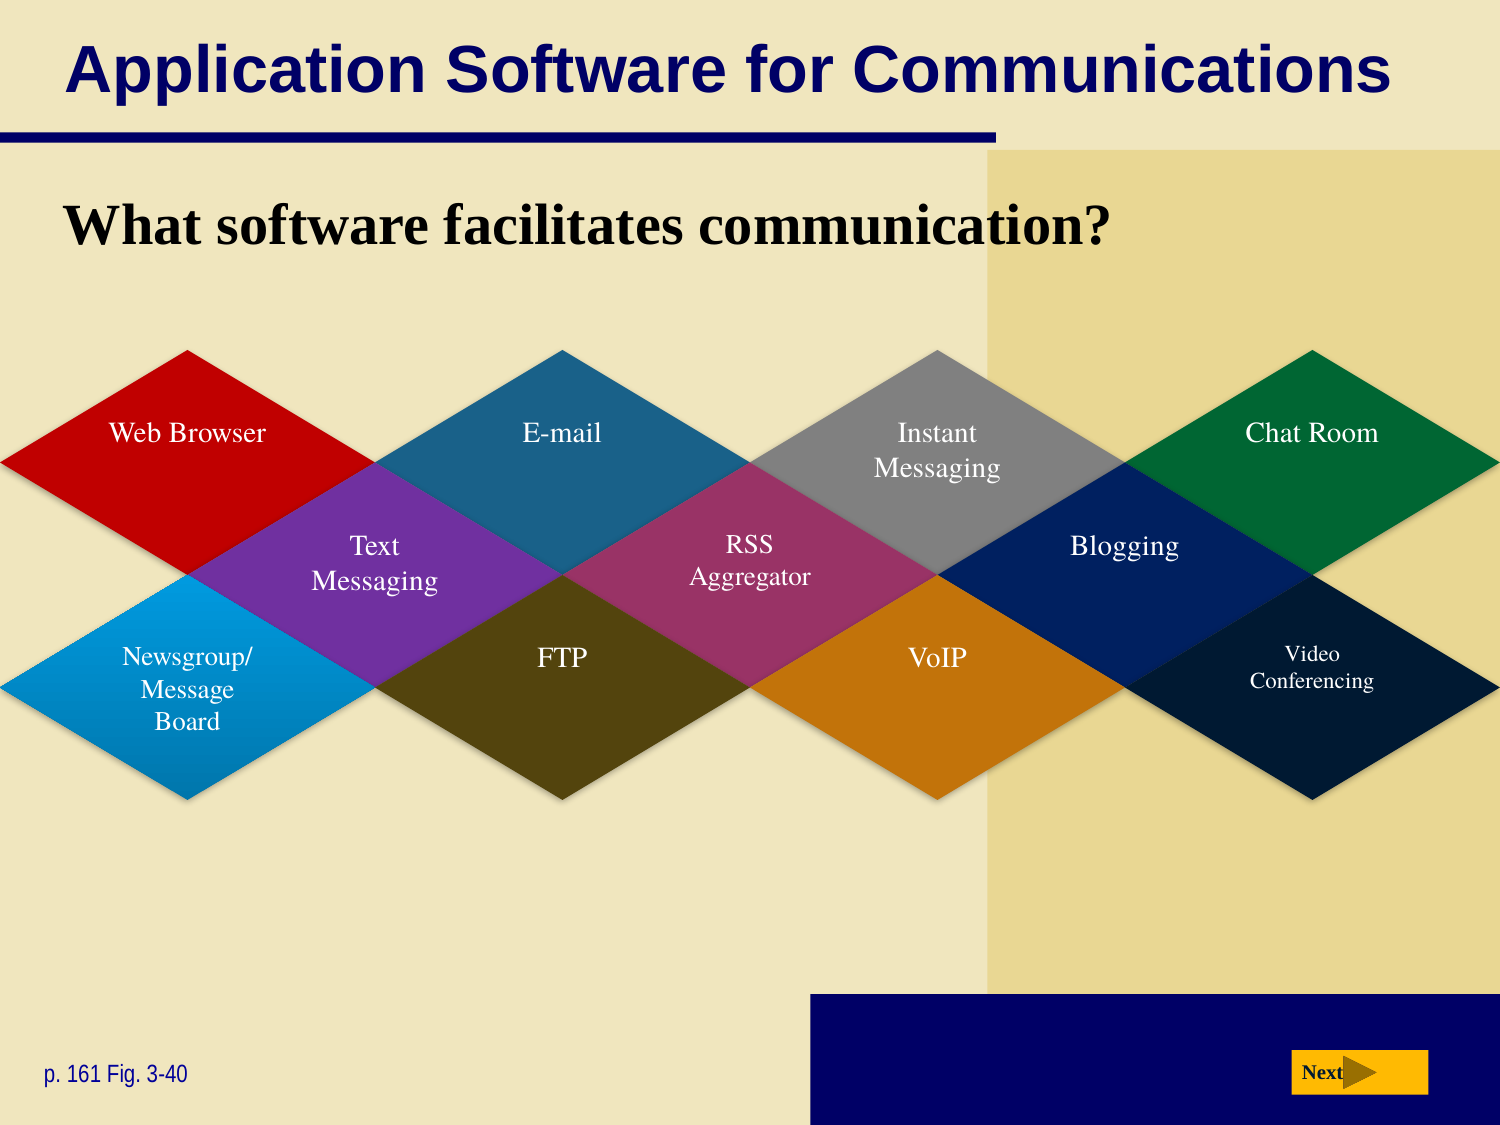

# Application Software for Communications
What software facilitates communication?
Web Browser
E-mail
Instant Messaging
Chat Room
Text Messaging
RSS Aggregator
Blogging
Newsgroup/Message Board
FTP
VoIP
Video Conferencing
p. 161 Fig. 3-40

Next